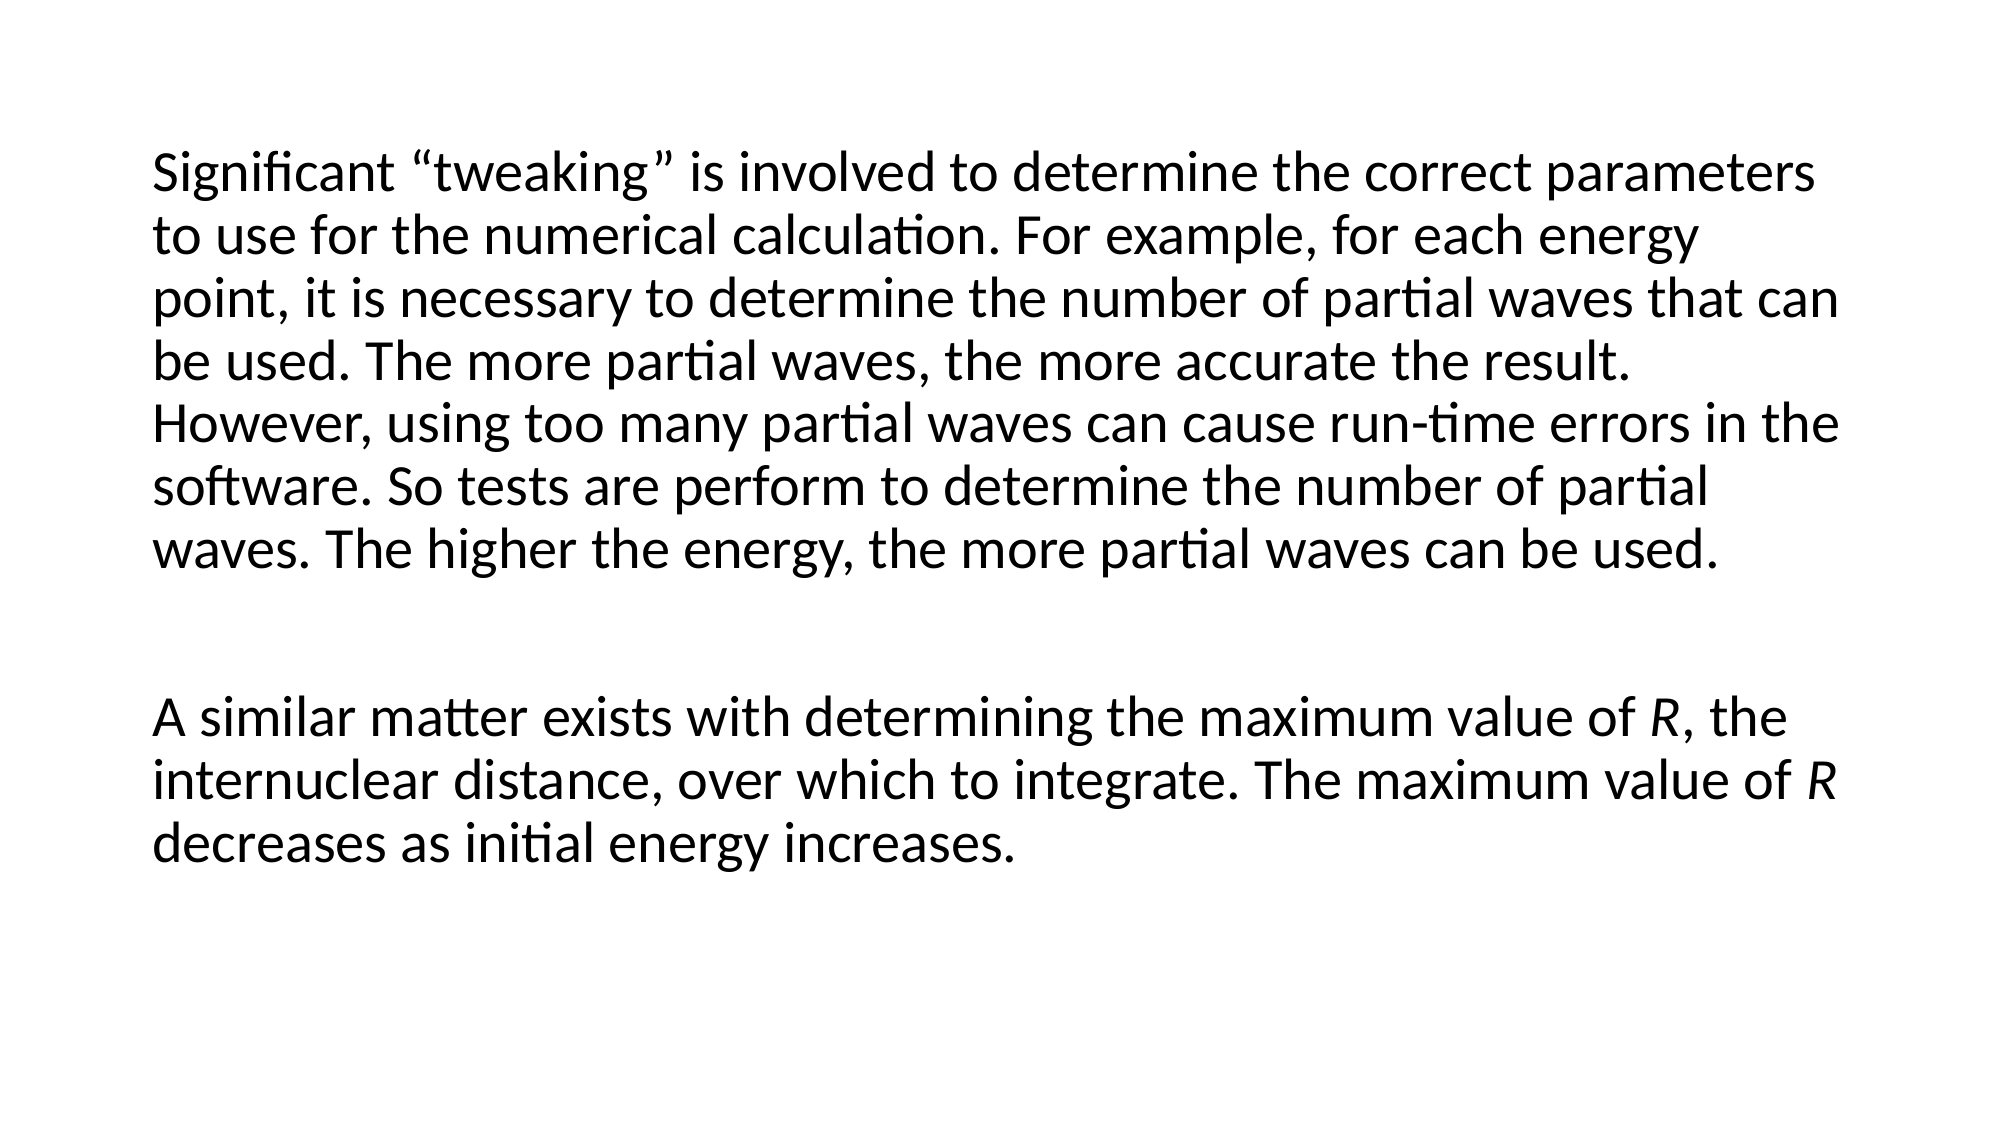

Significant “tweaking” is involved to determine the correct parameters to use for the numerical calculation. For example, for each energy point, it is necessary to determine the number of partial waves that can be used. The more partial waves, the more accurate the result. However, using too many partial waves can cause run-time errors in the software. So tests are perform to determine the number of partial waves. The higher the energy, the more partial waves can be used.

A similar matter exists with determining the maximum value of R, the internuclear distance, over which to integrate. The maximum value of R decreases as initial energy increases.